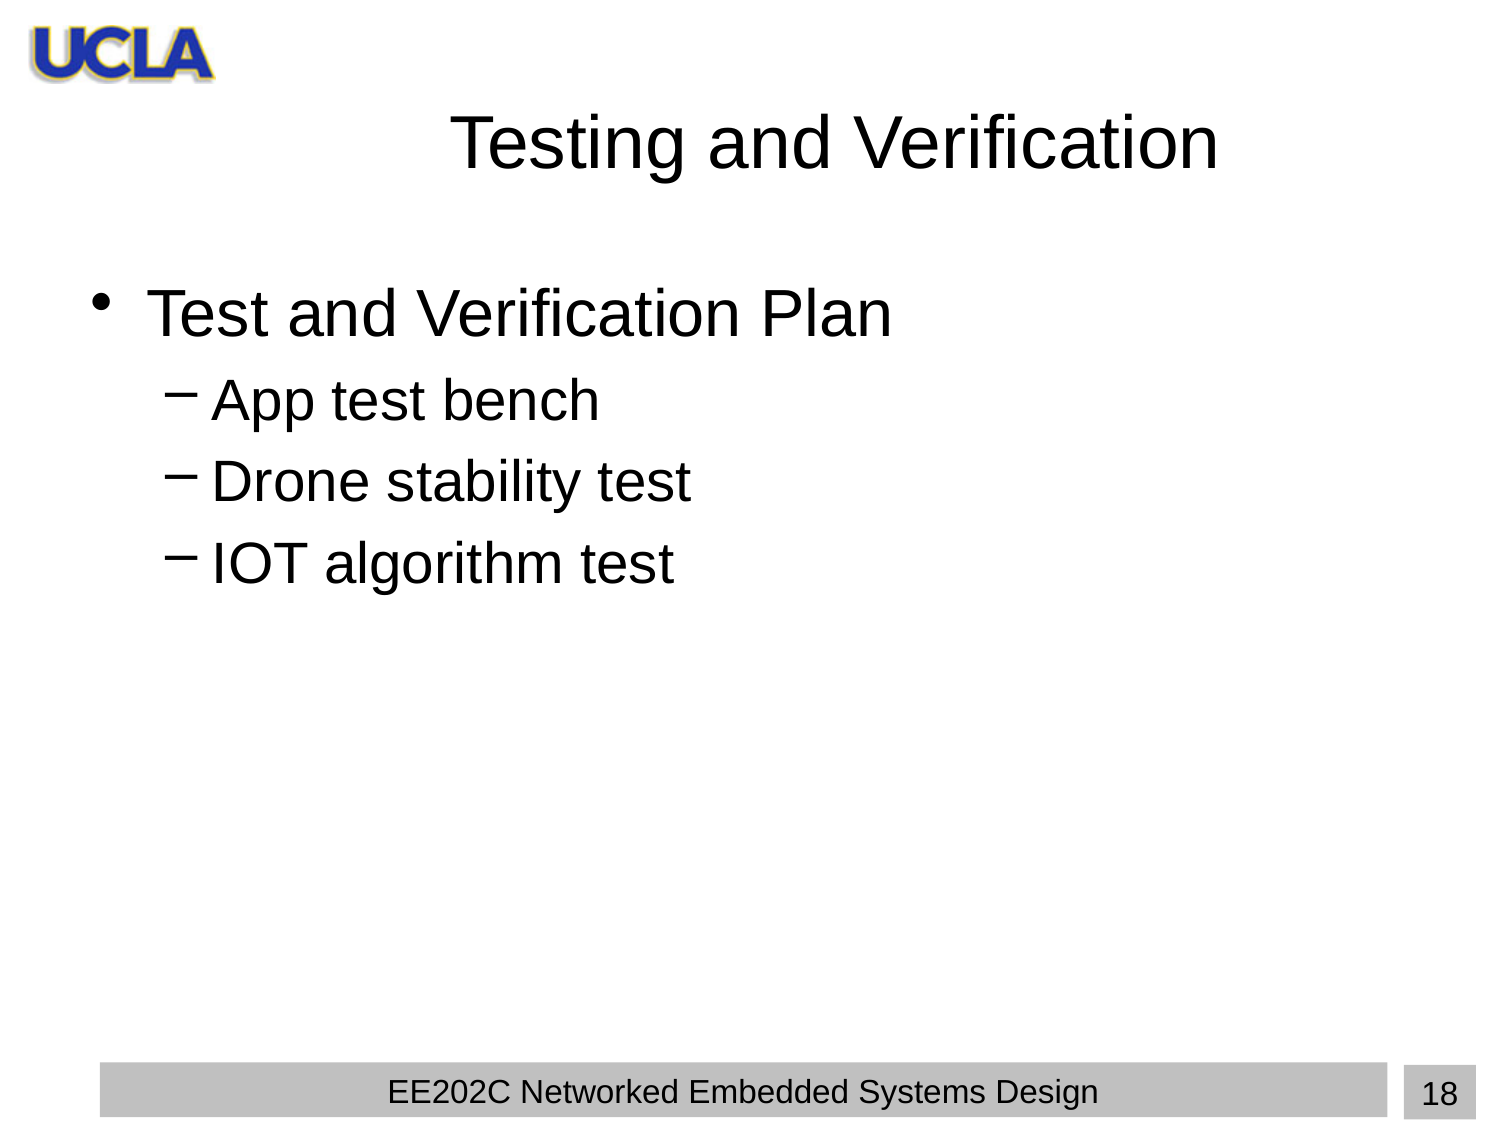

# Testing and Verification
Test and Verification Plan
App test bench
Drone stability test
IOT algorithm test